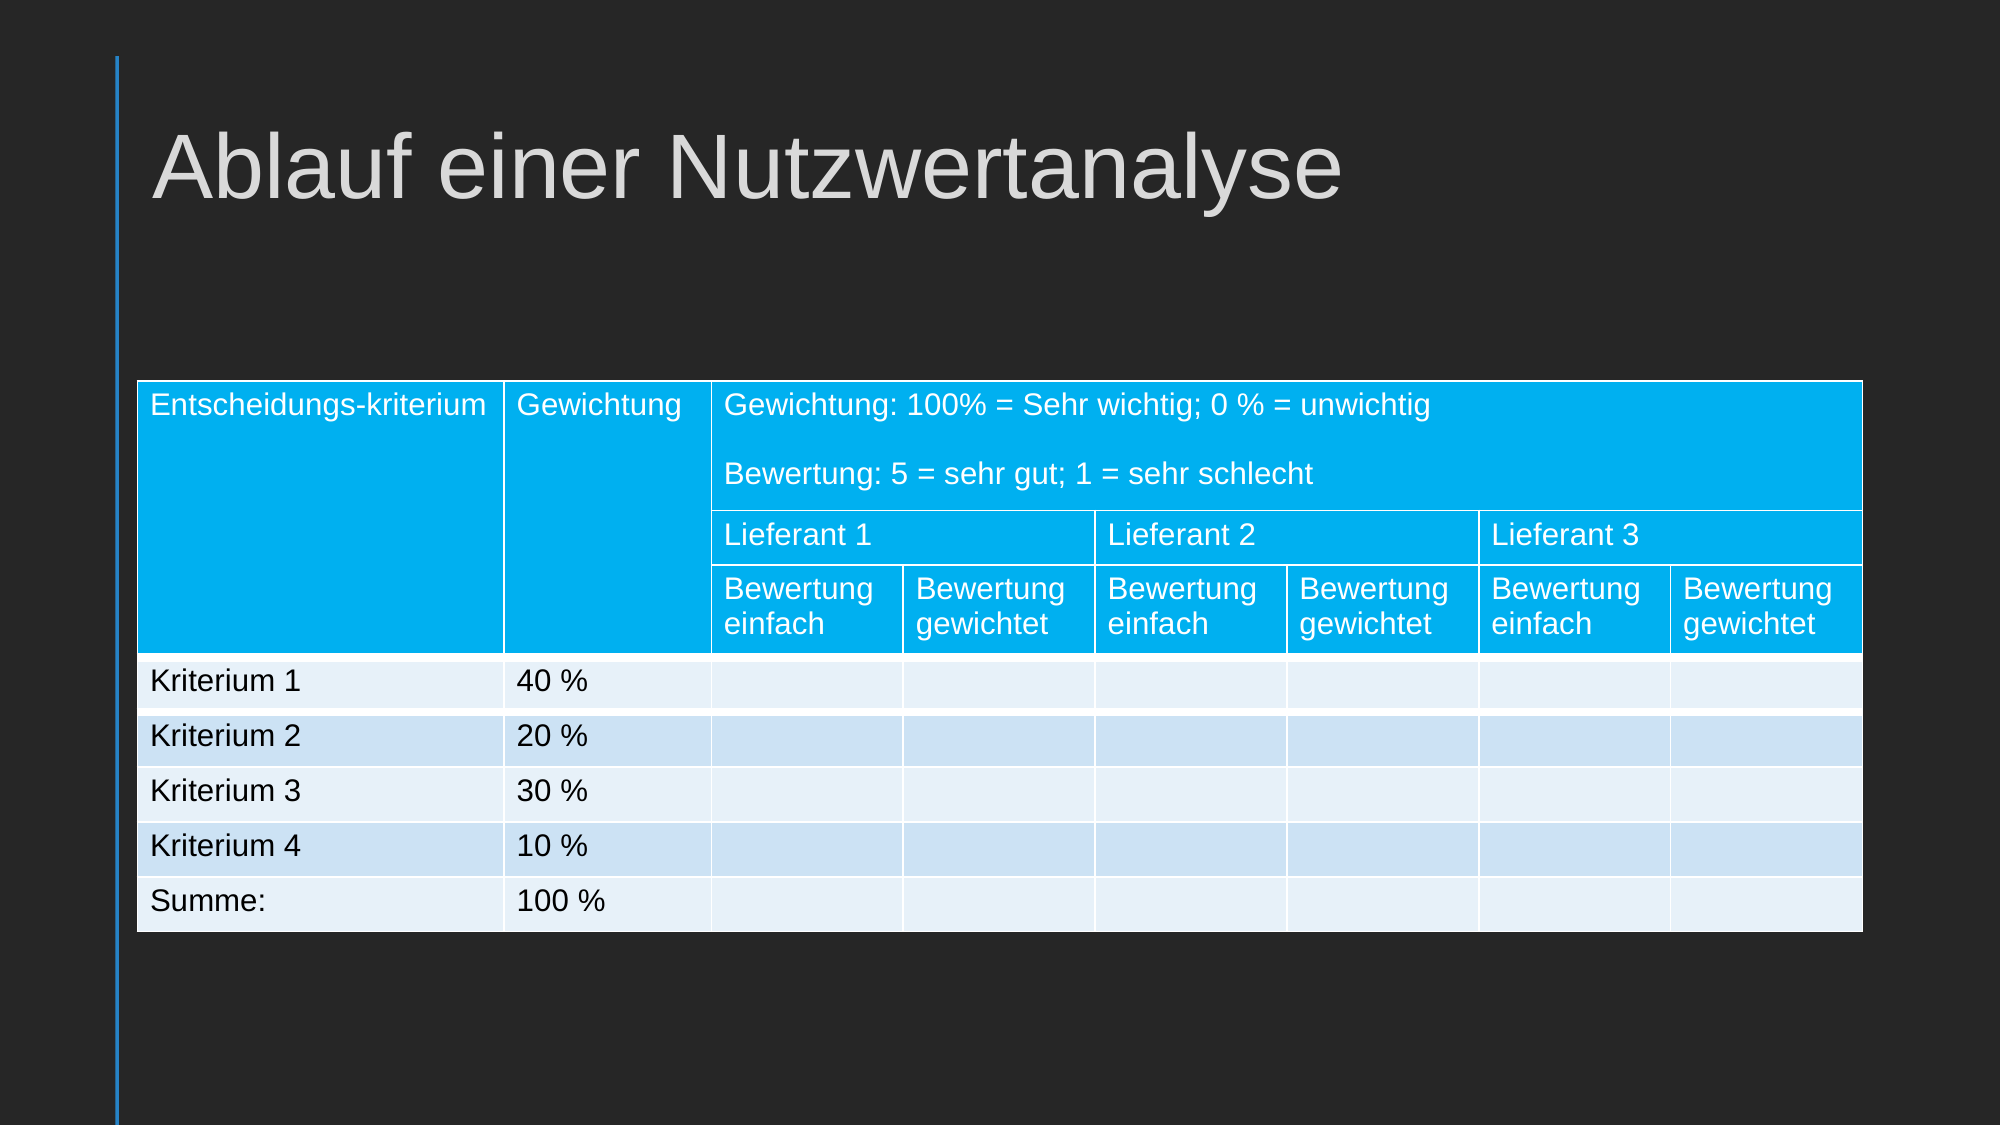

# Ablauf einer Nutzwertanalyse
| Entscheidungs-kriterium | Gewichtung | Gewichtung: 100% = Sehr wichtig; 0 % = unwichtig Bewertung: 5 = sehr gut; 1 = sehr schlecht |  |  |  |  |  |
| --- | --- | --- | --- | --- | --- | --- | --- |
|  |  | Lieferant 1 |  | Lieferant 2 |  | Lieferant 3 |  |
|  |  | Bewertung einfach | Bewertung gewichtet | Bewertung einfach | Bewertung gewichtet | Bewertung einfach | Bewertung gewichtet |
| Kriterium 1 | 40 % |  |  |  |  |  |  |
| Kriterium 2 | 20 % |  |  |  |  |  |  |
| Kriterium 3 | 30 % |  |  |  |  |  |  |
| Kriterium 4 | 10 % |  |  |  |  |  |  |
| Summe: | 100 % |  |  |  |  |  |  |